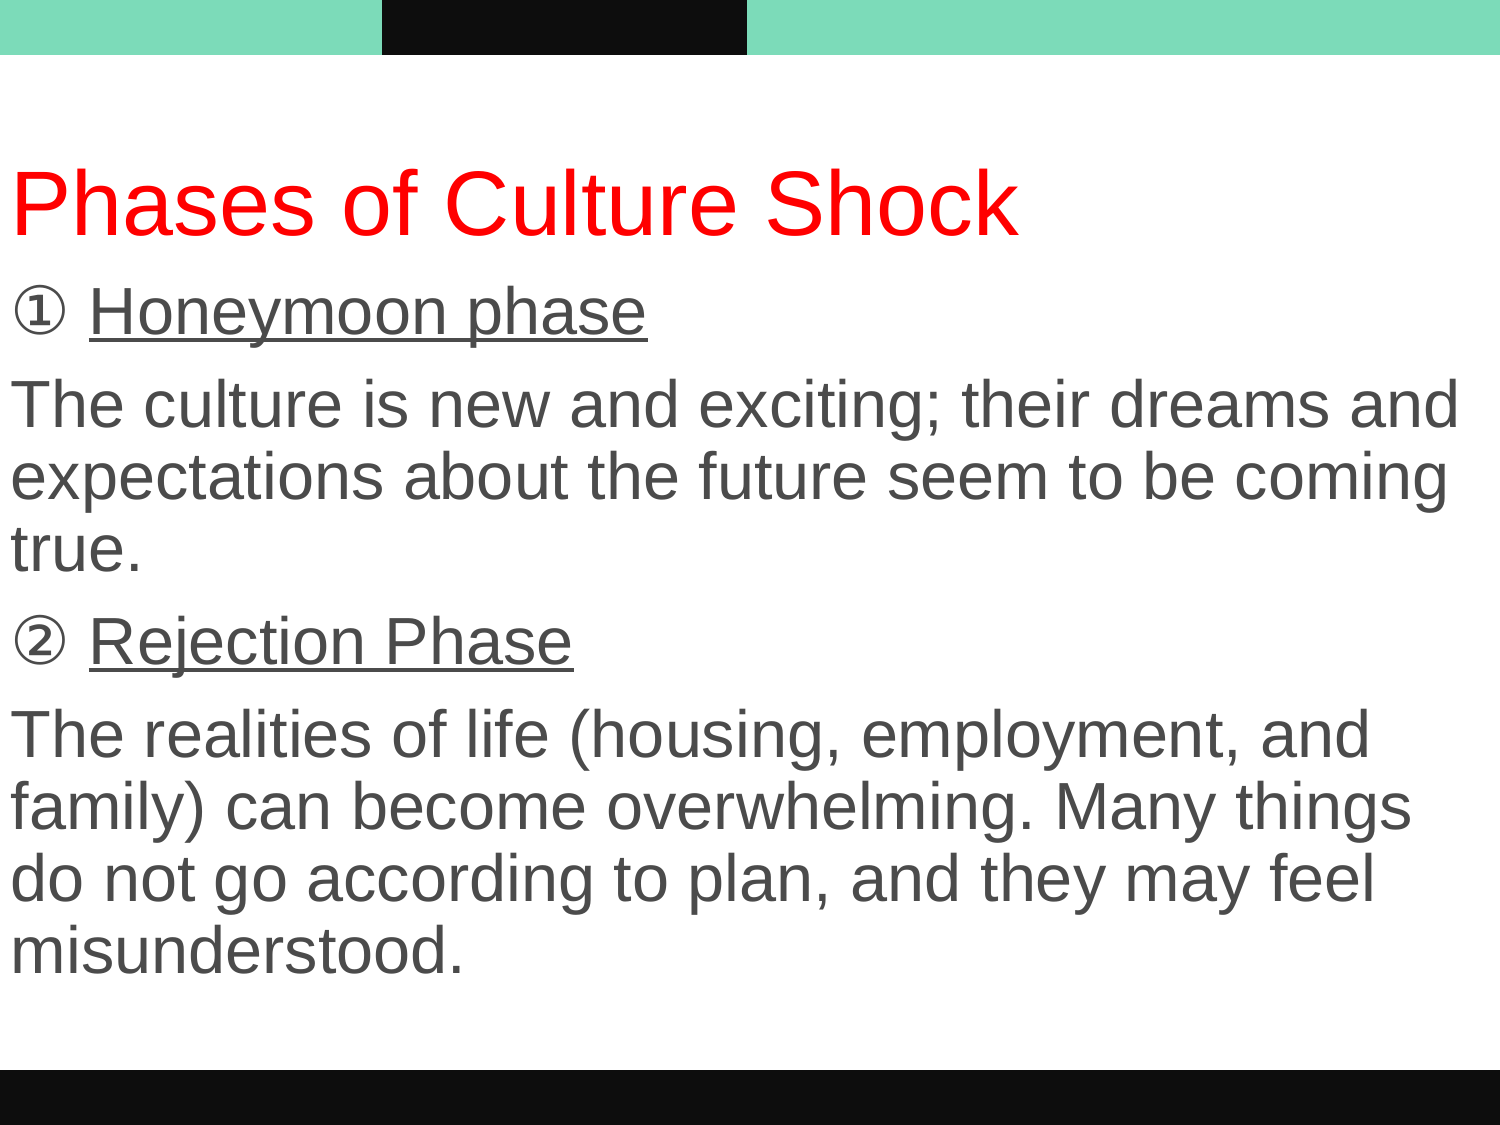

Phases of Culture Shock
① Honeymoon phase
The culture is new and exciting; their dreams and expectations about the future seem to be coming true.
② Rejection Phase
The realities of life (housing, employment, and family) can become overwhelming. Many things do not go according to plan, and they may feel misunderstood.

#